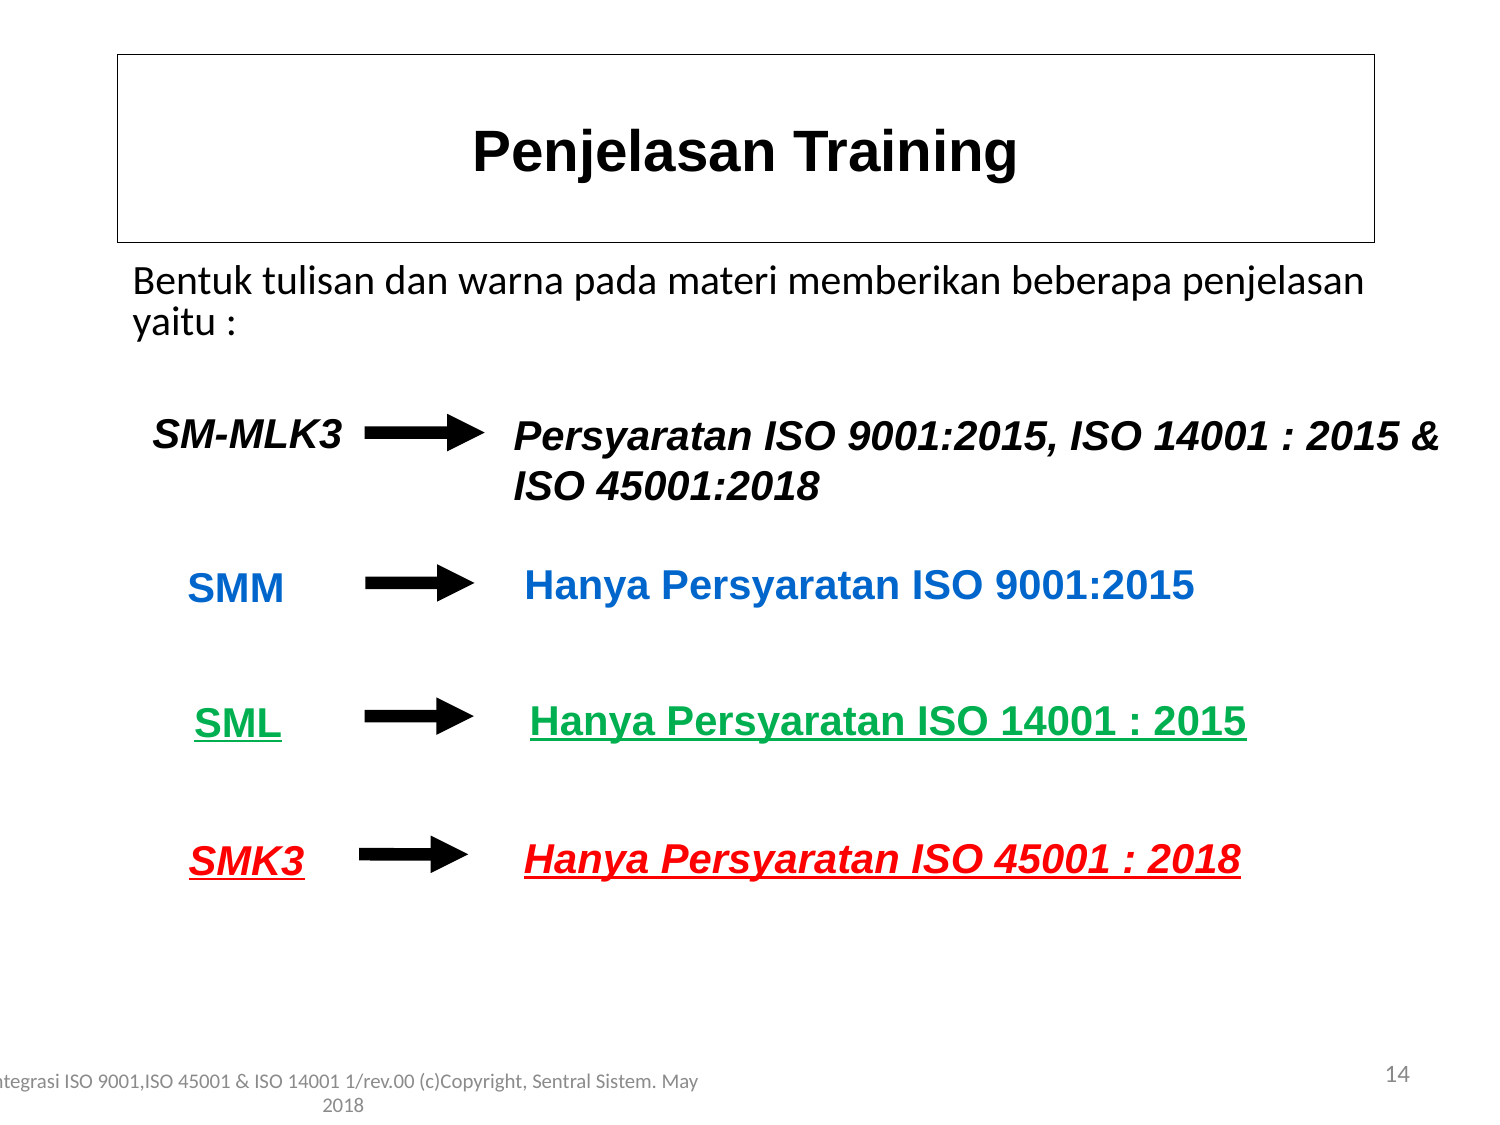

# Penjelasan Training
Bentuk tulisan dan warna pada materi memberikan beberapa penjelasan yaitu :
SM-MLK3
Persyaratan ISO 9001:2015, ISO 14001 : 2015 &
ISO 45001:2018

Hanya Persyaratan ISO 9001:2015
SMM

Hanya Persyaratan ISO 14001 : 2015
SML

Hanya Persyaratan ISO 45001 : 2018
SMK3

14
Integrasi ISO 9001,ISO 45001 & ISO 14001 1/rev.00 (c)Copyright, Sentral Sistem. May 2018